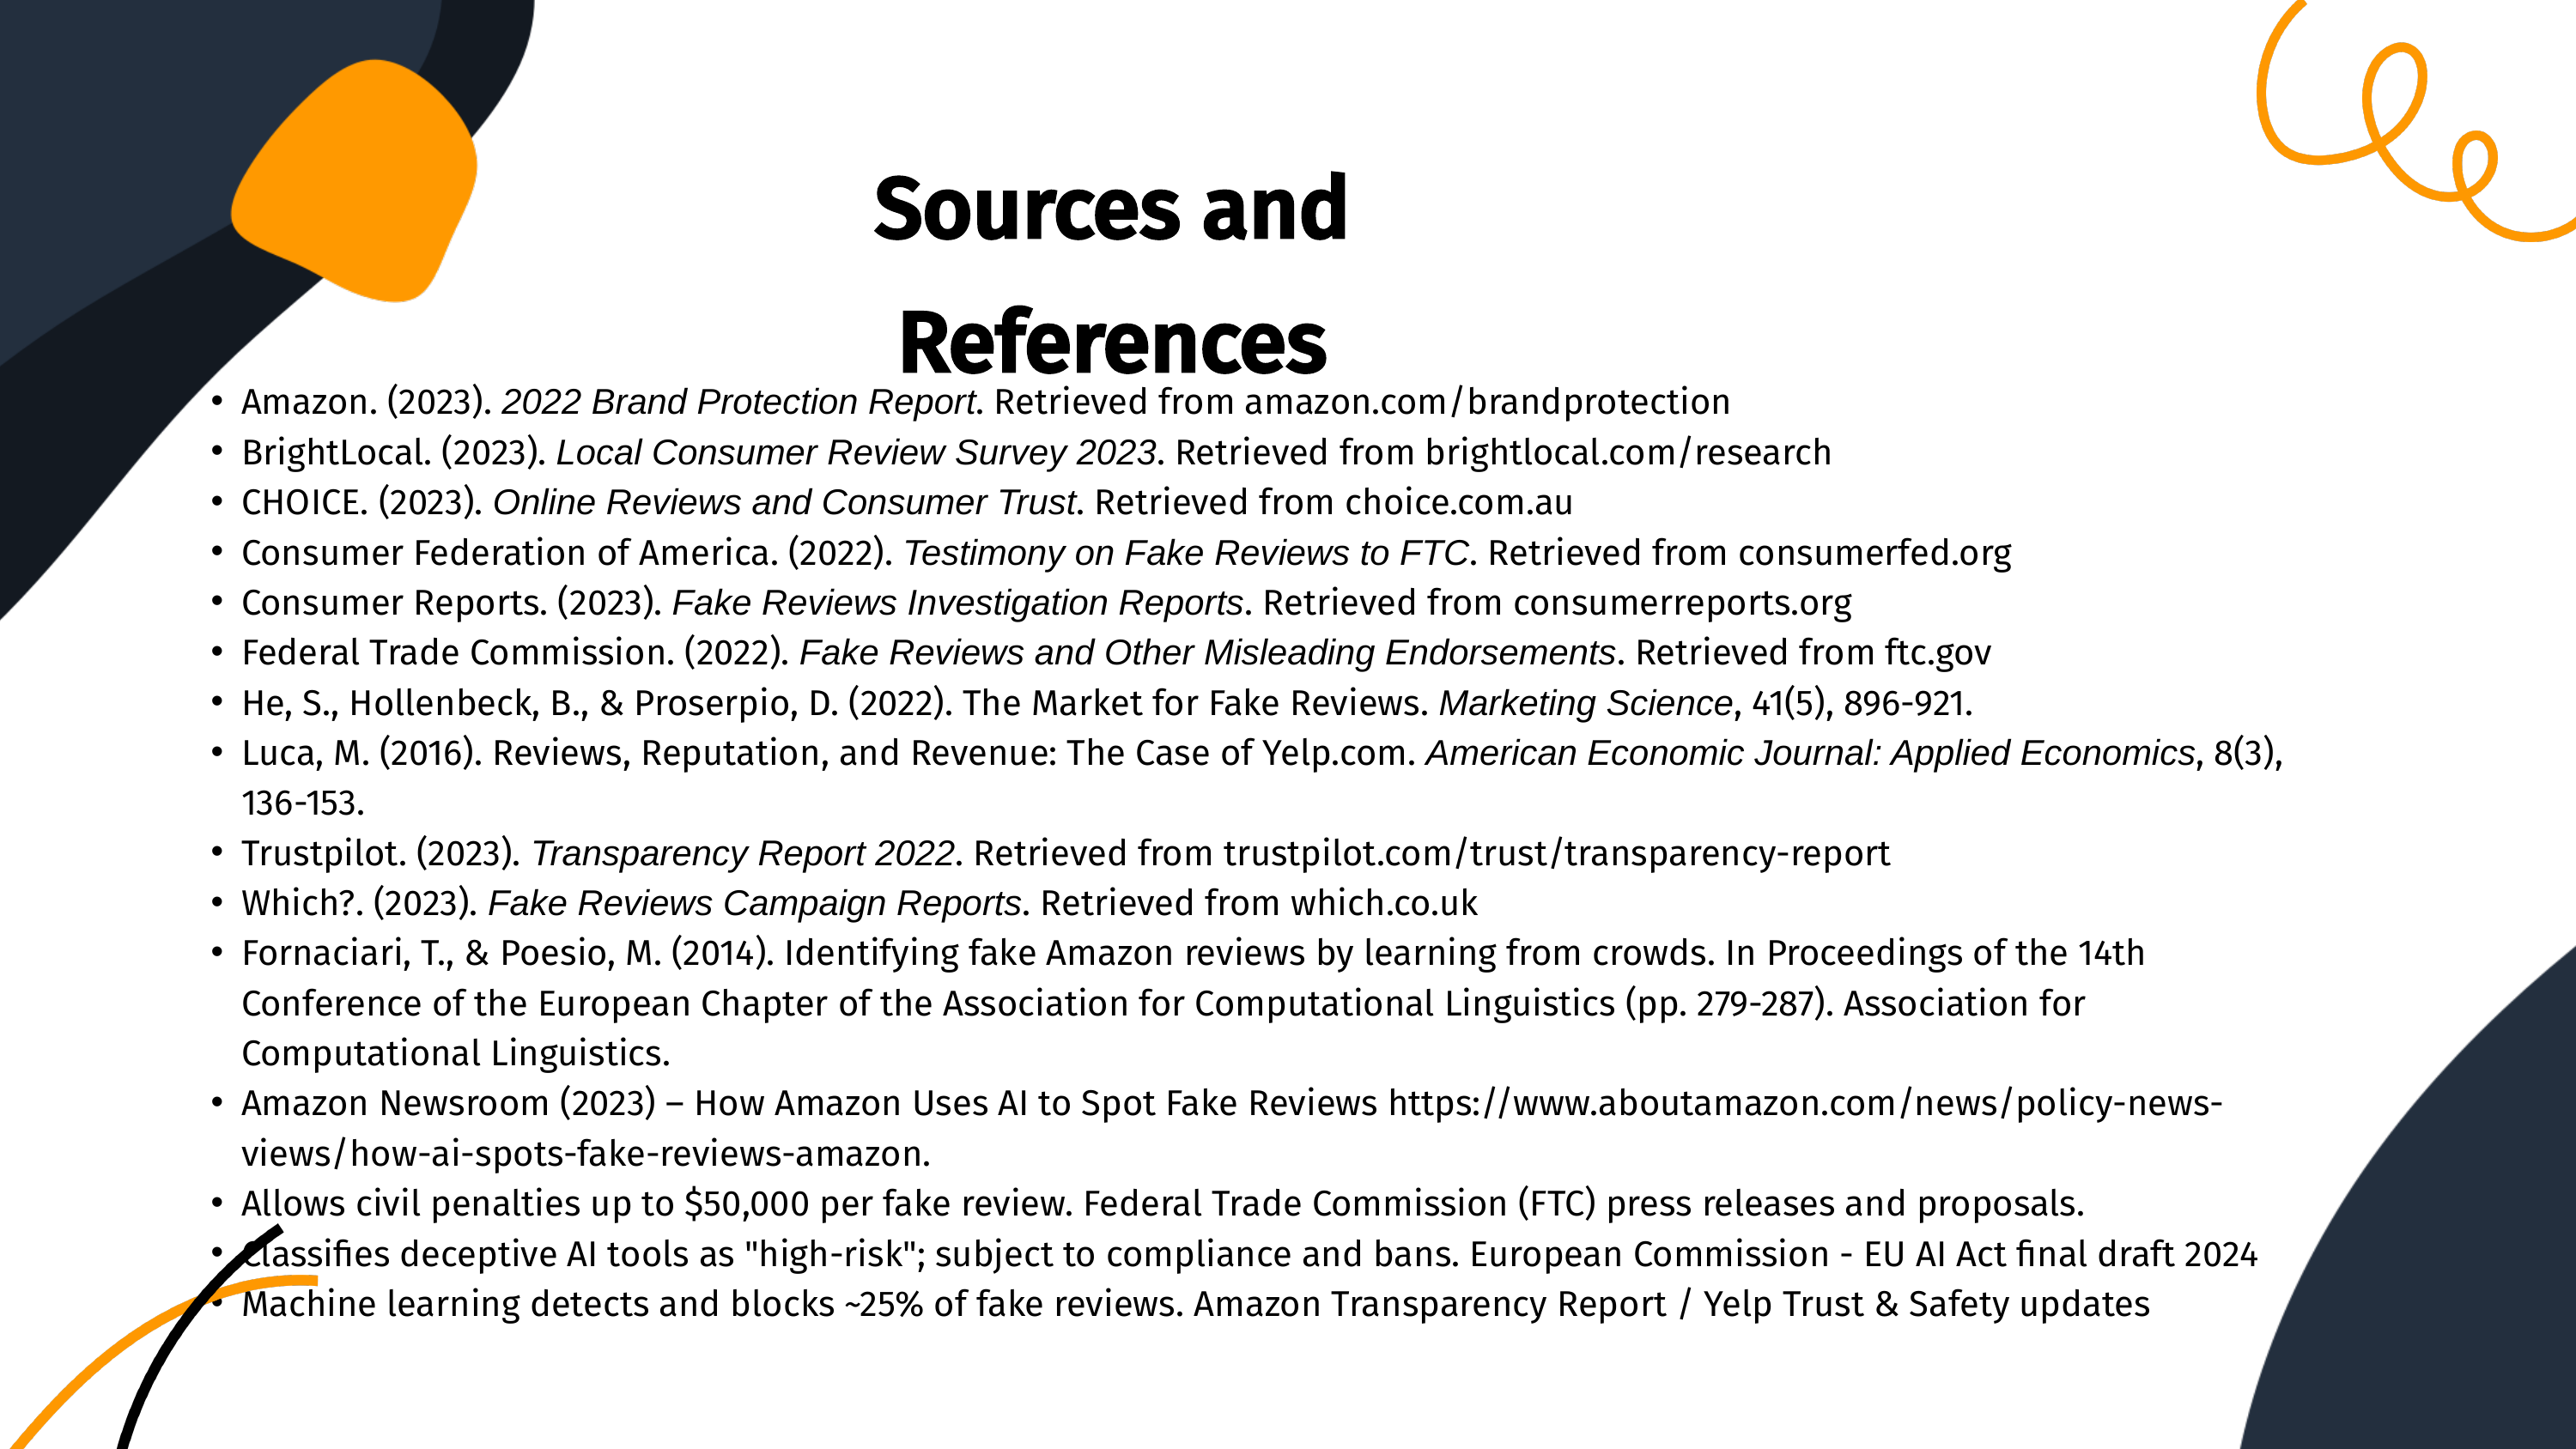

Sources and References
Amazon. (2023). 2022 Brand Protection Report. Retrieved from amazon.com/brandprotection
BrightLocal. (2023). Local Consumer Review Survey 2023. Retrieved from brightlocal.com/research
CHOICE. (2023). Online Reviews and Consumer Trust. Retrieved from choice.com.au
Consumer Federation of America. (2022). Testimony on Fake Reviews to FTC. Retrieved from consumerfed.org
Consumer Reports. (2023). Fake Reviews Investigation Reports. Retrieved from consumerreports.org
Federal Trade Commission. (2022). Fake Reviews and Other Misleading Endorsements. Retrieved from ftc.gov
He, S., Hollenbeck, B., & Proserpio, D. (2022). The Market for Fake Reviews. Marketing Science, 41(5), 896-921.
Luca, M. (2016). Reviews, Reputation, and Revenue: The Case of Yelp.com. American Economic Journal: Applied Economics, 8(3), 136-153.
Trustpilot. (2023). Transparency Report 2022. Retrieved from trustpilot.com/trust/transparency-report
Which?. (2023). Fake Reviews Campaign Reports. Retrieved from which.co.uk
Fornaciari, T., & Poesio, M. (2014). Identifying fake Amazon reviews by learning from crowds. In Proceedings of the 14th Conference of the European Chapter of the Association for Computational Linguistics (pp. 279-287). Association for Computational Linguistics.
Amazon Newsroom (2023) – How Amazon Uses AI to Spot Fake Reviews https://www.aboutamazon.com/news/policy-news-views/how-ai-spots-fake-reviews-amazon.
Allows civil penalties up to $50,000 per fake review. Federal Trade Commission (FTC) press releases and proposals.
Classifies deceptive AI tools as "high-risk"; subject to compliance and bans. European Commission - EU AI Act final draft 2024
Machine learning detects and blocks ~25% of fake reviews. Amazon Transparency Report / Yelp Trust & Safety updates